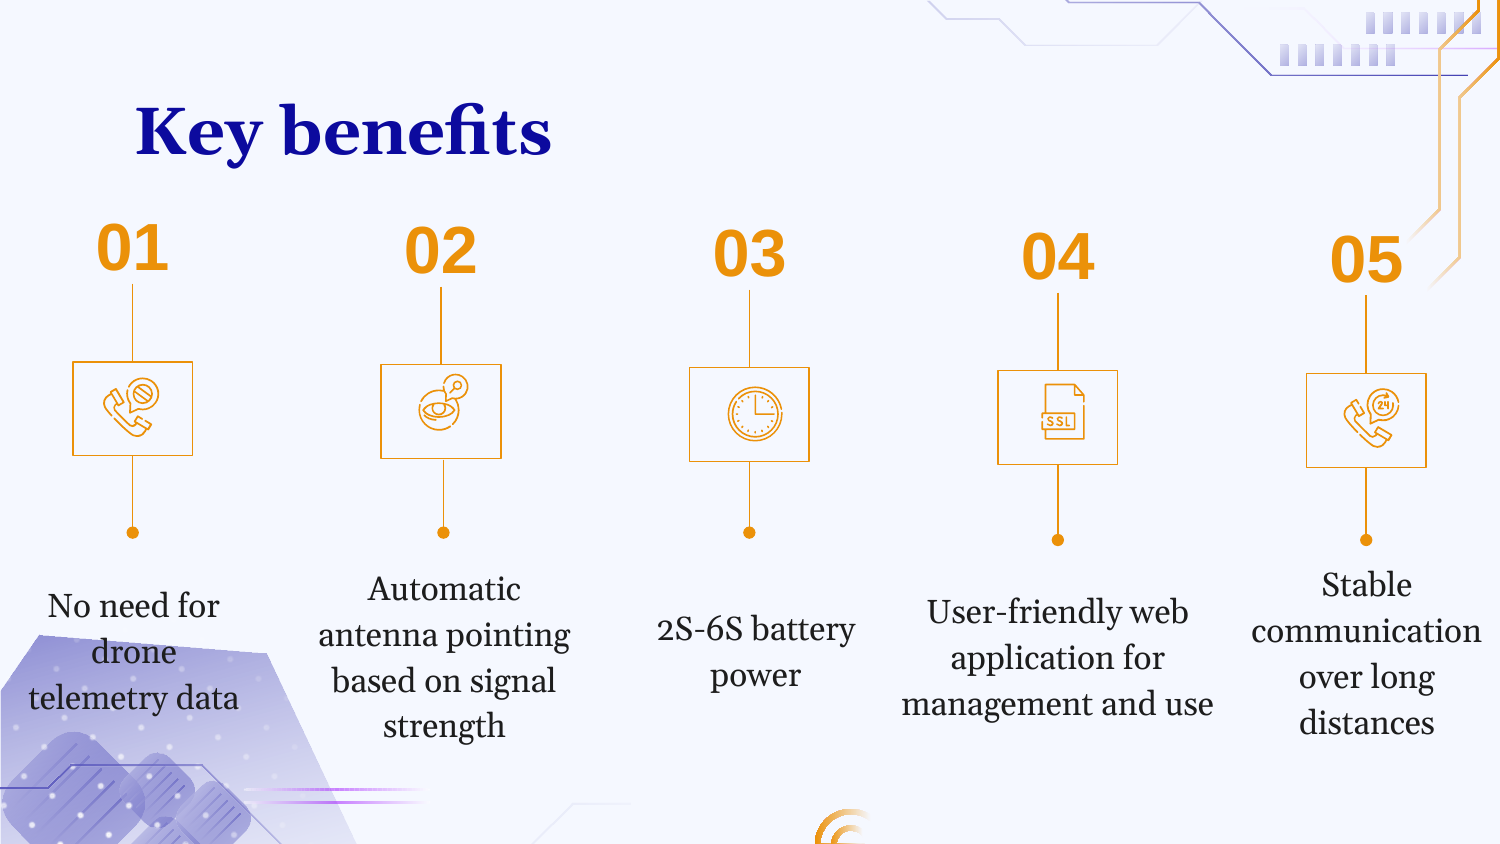

# Key benefits
01
02
03
04
05

Stable communication over long distances
Automatic antenna pointing based on signal strength
No need for drone telemetry data
User-friendly web application for management and use
2S-6S battery power